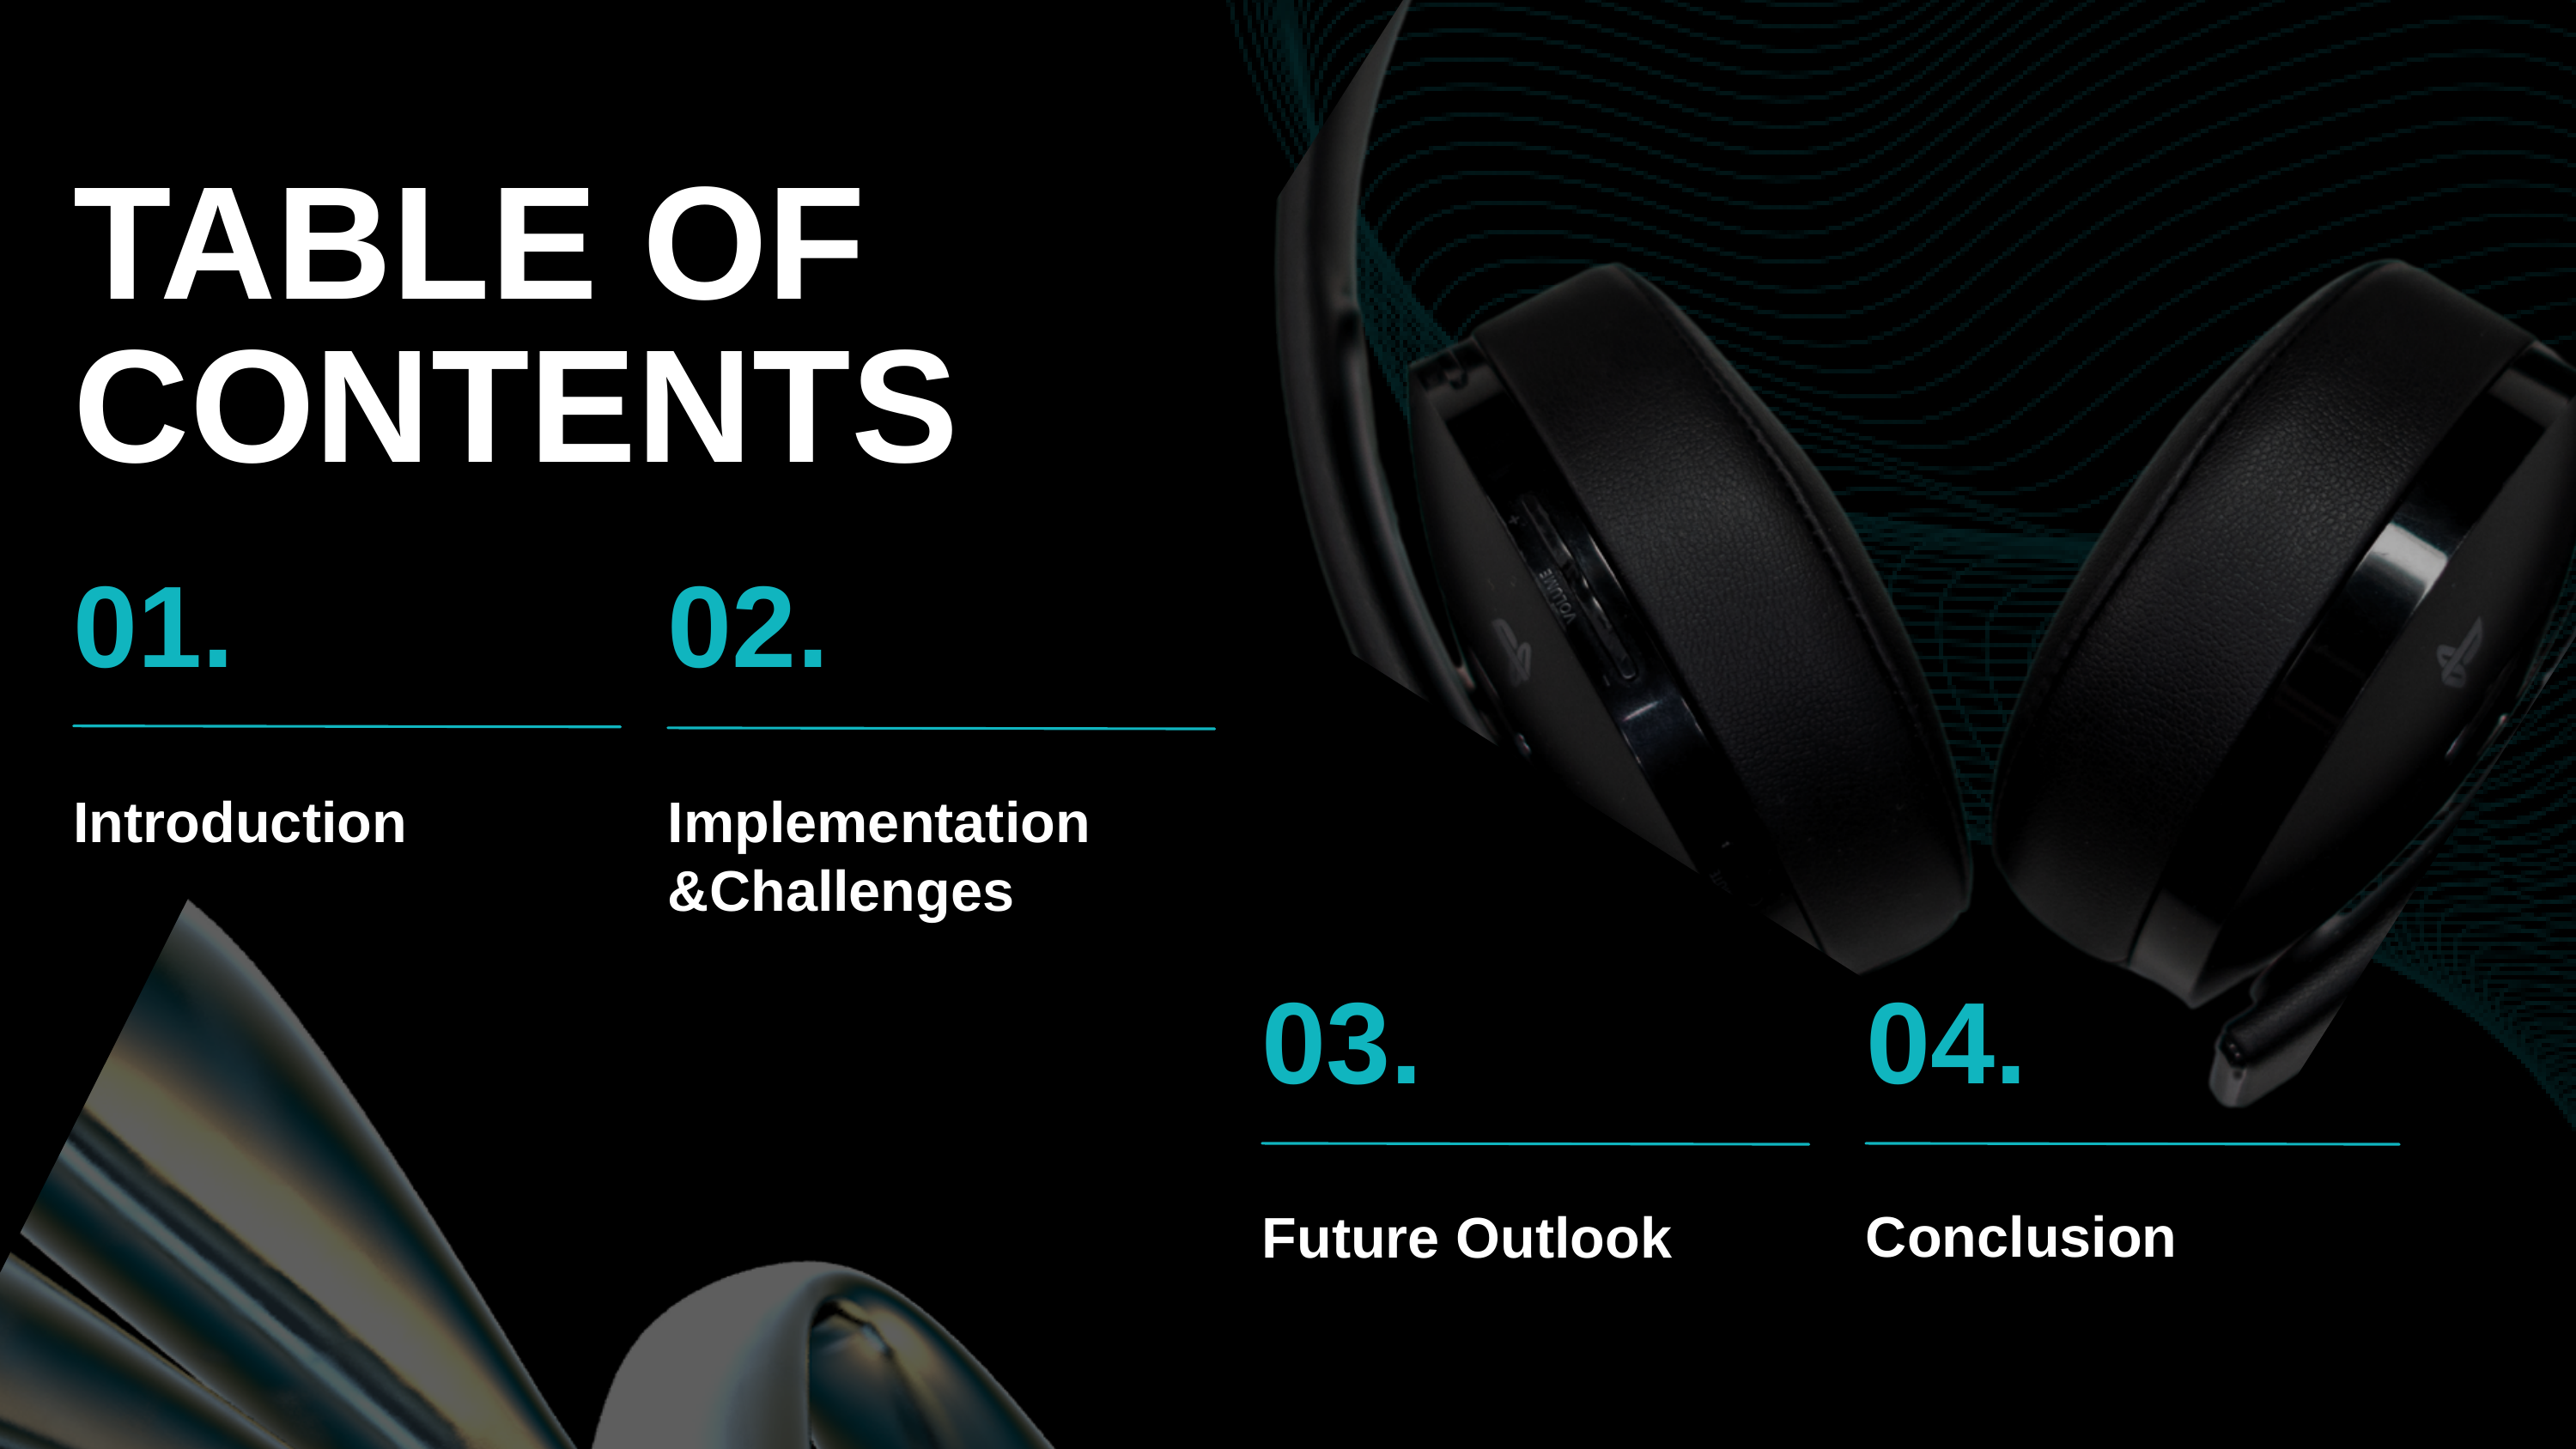

TABLE OF CONTENTS
01.
02.

Introduction
Implementation &Challenges
03.
04.

Conclusion
Future Outlook